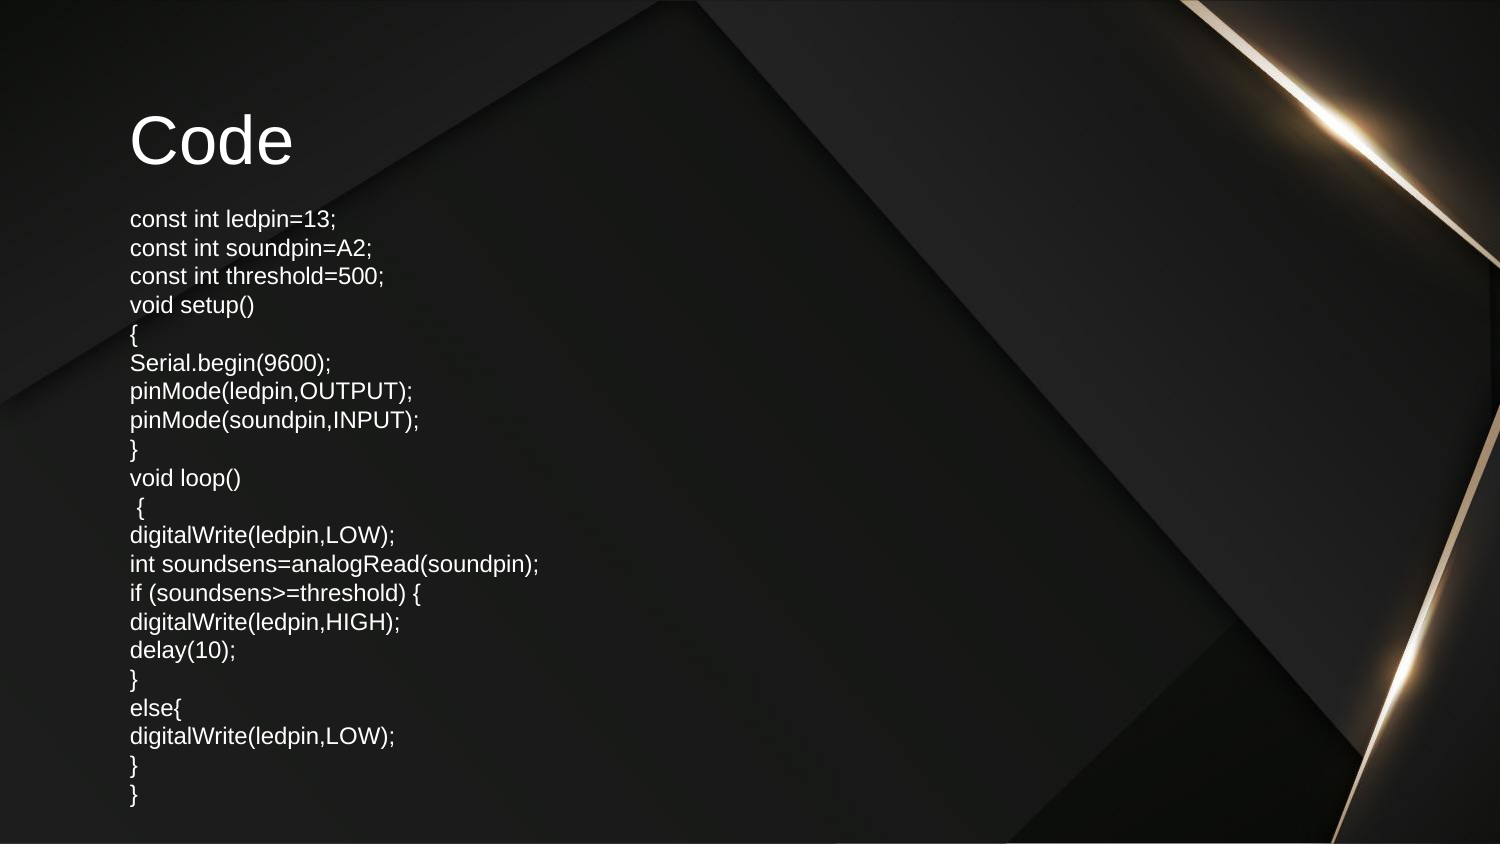

# Code
const int ledpin=13;
const int soundpin=A2;
const int threshold=500;
void setup()
{
Serial.begin(9600);
pinMode(ledpin,OUTPUT);
pinMode(soundpin,INPUT);
}
void loop()
 {
digitalWrite(ledpin,LOW);
int soundsens=analogRead(soundpin);
if (soundsens>=threshold) {
digitalWrite(ledpin,HIGH);
delay(10);
}
else{
digitalWrite(ledpin,LOW);
}
}